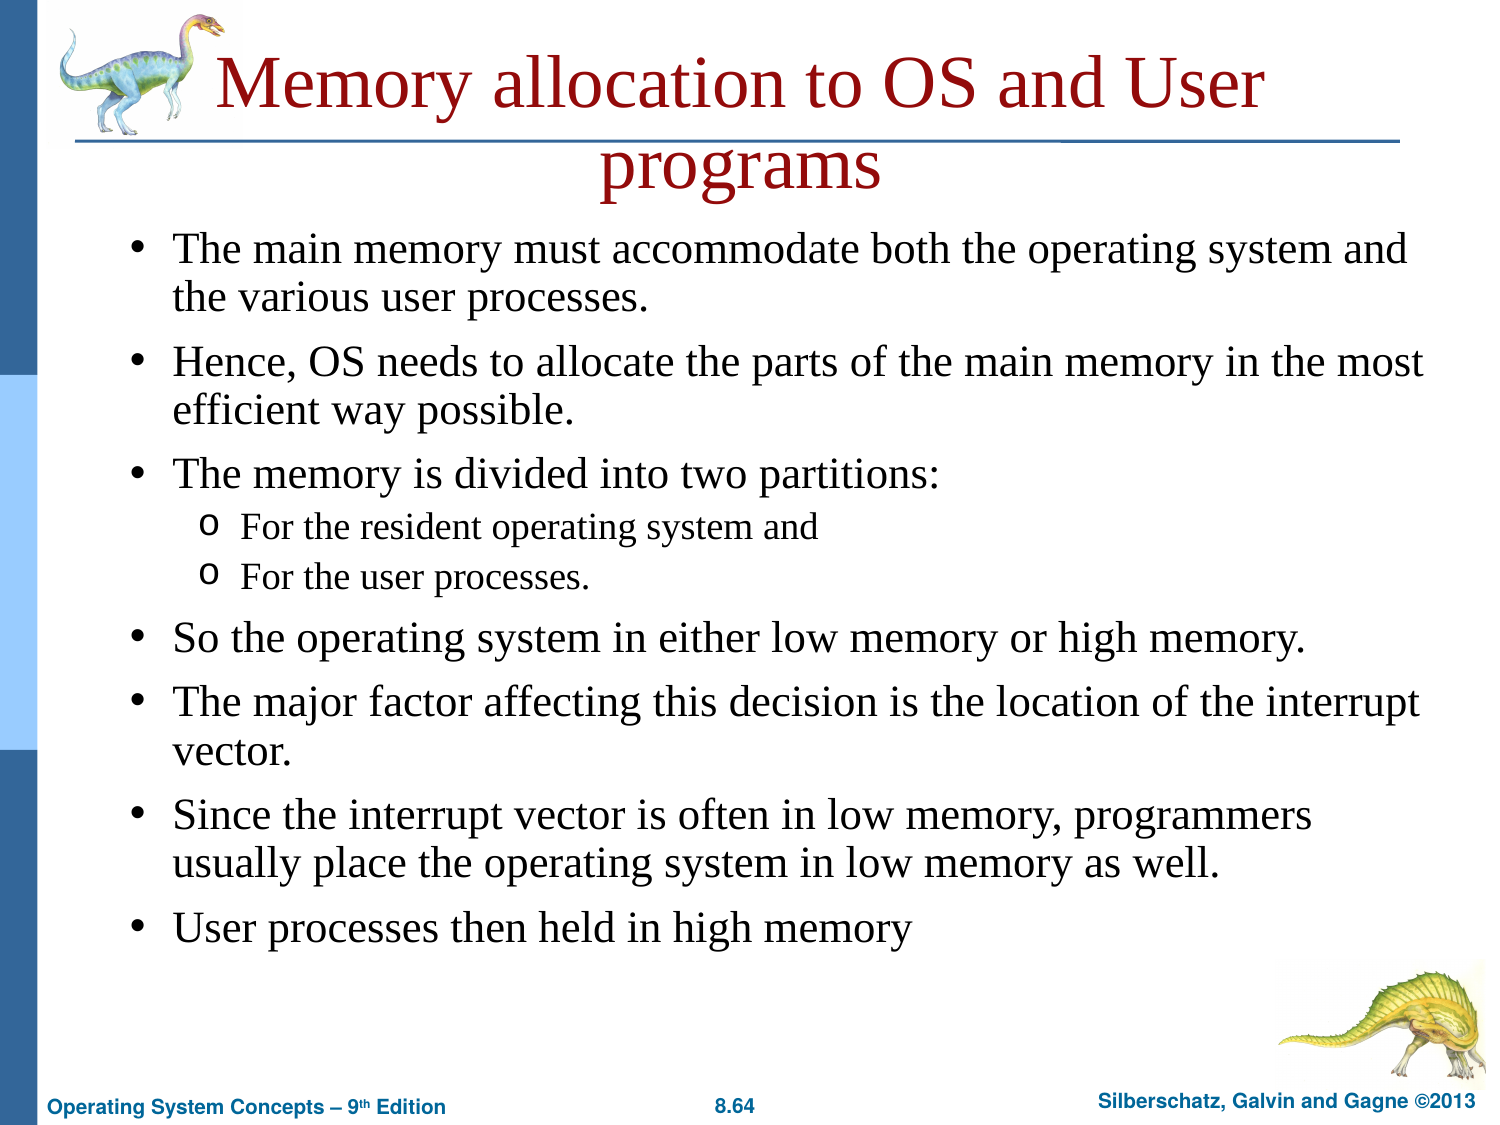

# Memory allocation to OS and User programs
The main memory must accommodate both the operating system and the various user processes.
Hence, OS needs to allocate the parts of the main memory in the most efficient way possible.
The memory is divided into two partitions:
For the resident operating system and
For the user processes.
So the operating system in either low memory or high memory.
The major factor affecting this decision is the location of the interrupt vector.
Since the interrupt vector is often in low memory, programmers usually place the operating system in low memory as well.
User processes then held in high memory